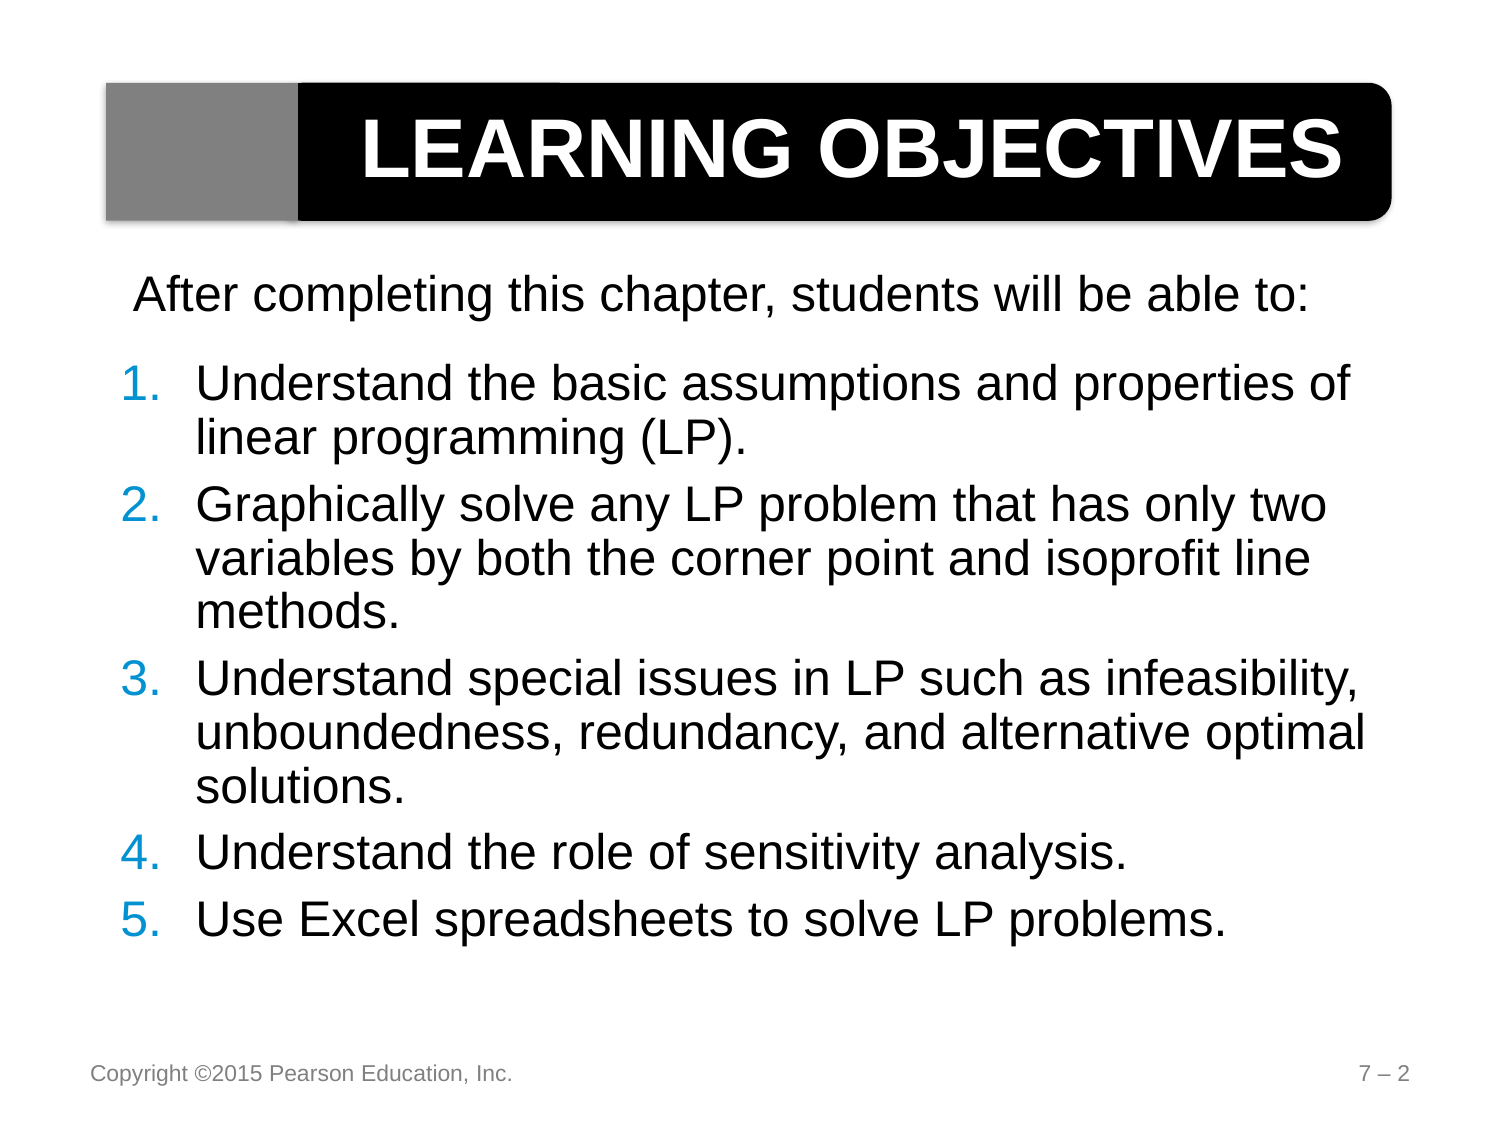

LEARNING OBJECTIVES
After completing this chapter, students will be able to:
Understand the basic assumptions and properties of linear programming (LP).
Graphically solve any LP problem that has only two variables by both the corner point and isoprofit line methods.
Understand special issues in LP such as infeasibility, unboundedness, redundancy, and alternative optimal solutions.
Understand the role of sensitivity analysis.
Use Excel spreadsheets to solve LP problems.
Copyright ©2015 Pearson Education, Inc.
7 – 2